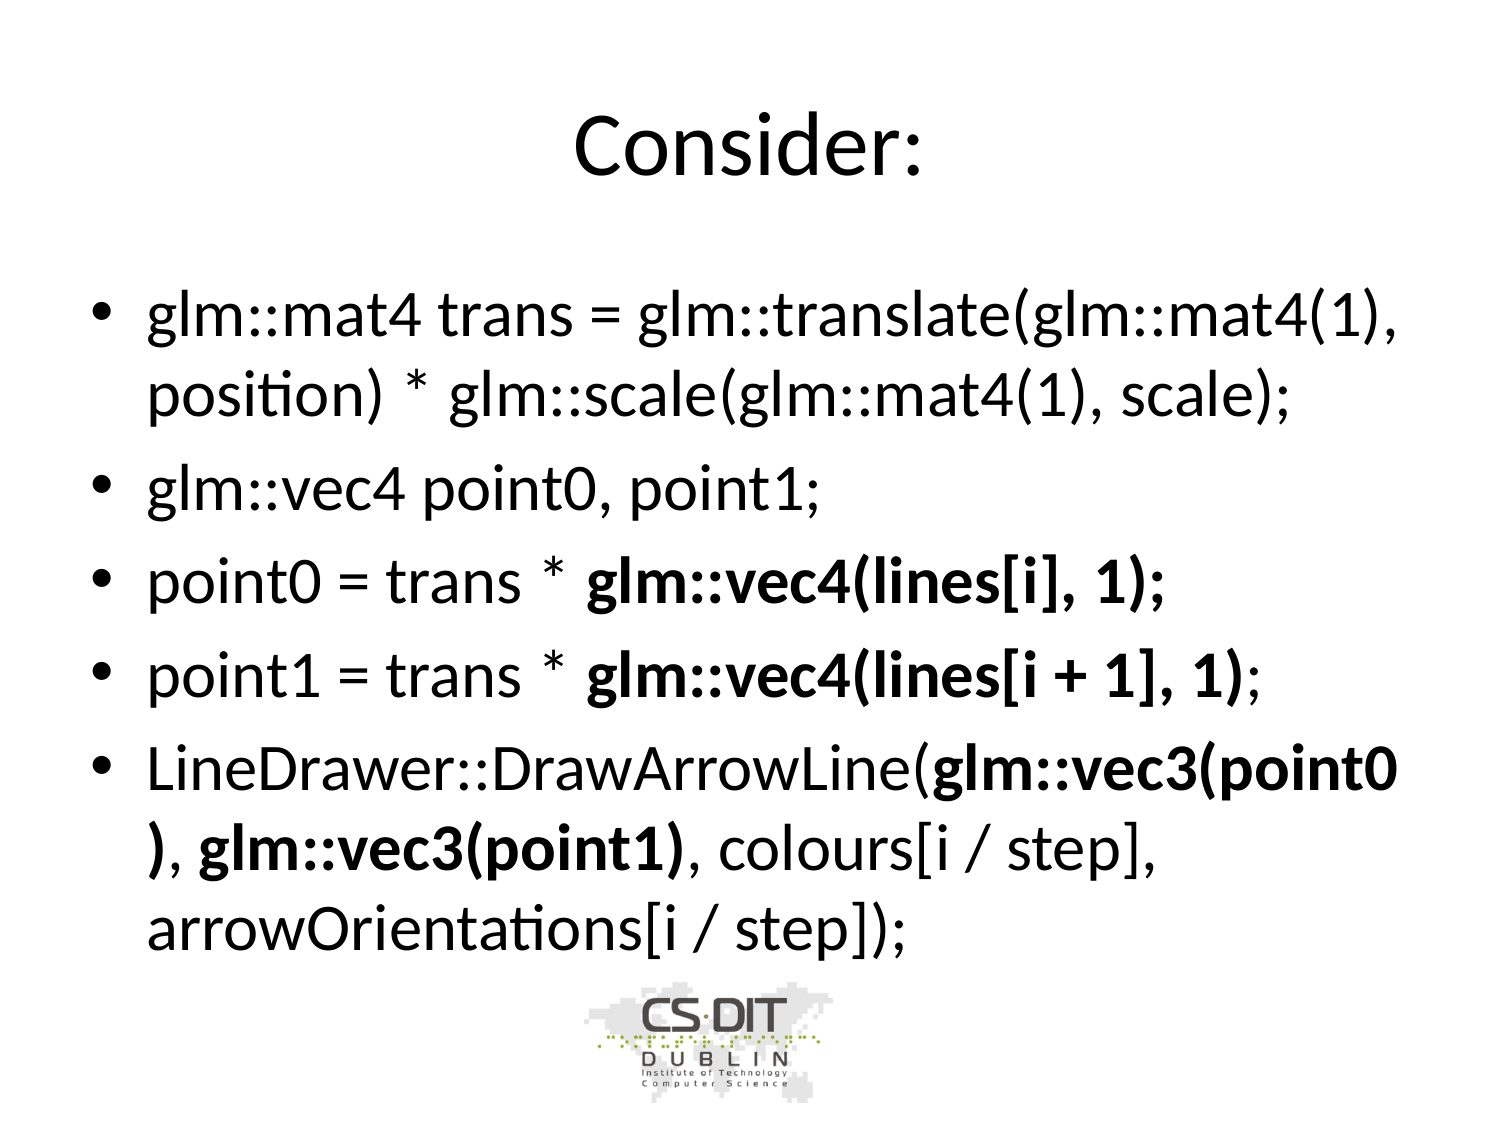

# Consider:
glm::mat4 trans = glm::translate(glm::mat4(1), position) * glm::scale(glm::mat4(1), scale);
glm::vec4 point0, point1;
point0 = trans * glm::vec4(lines[i], 1);
point1 = trans * glm::vec4(lines[i + 1], 1);
LineDrawer::DrawArrowLine(glm::vec3(point0), glm::vec3(point1), colours[i / step], arrowOrientations[i / step]);